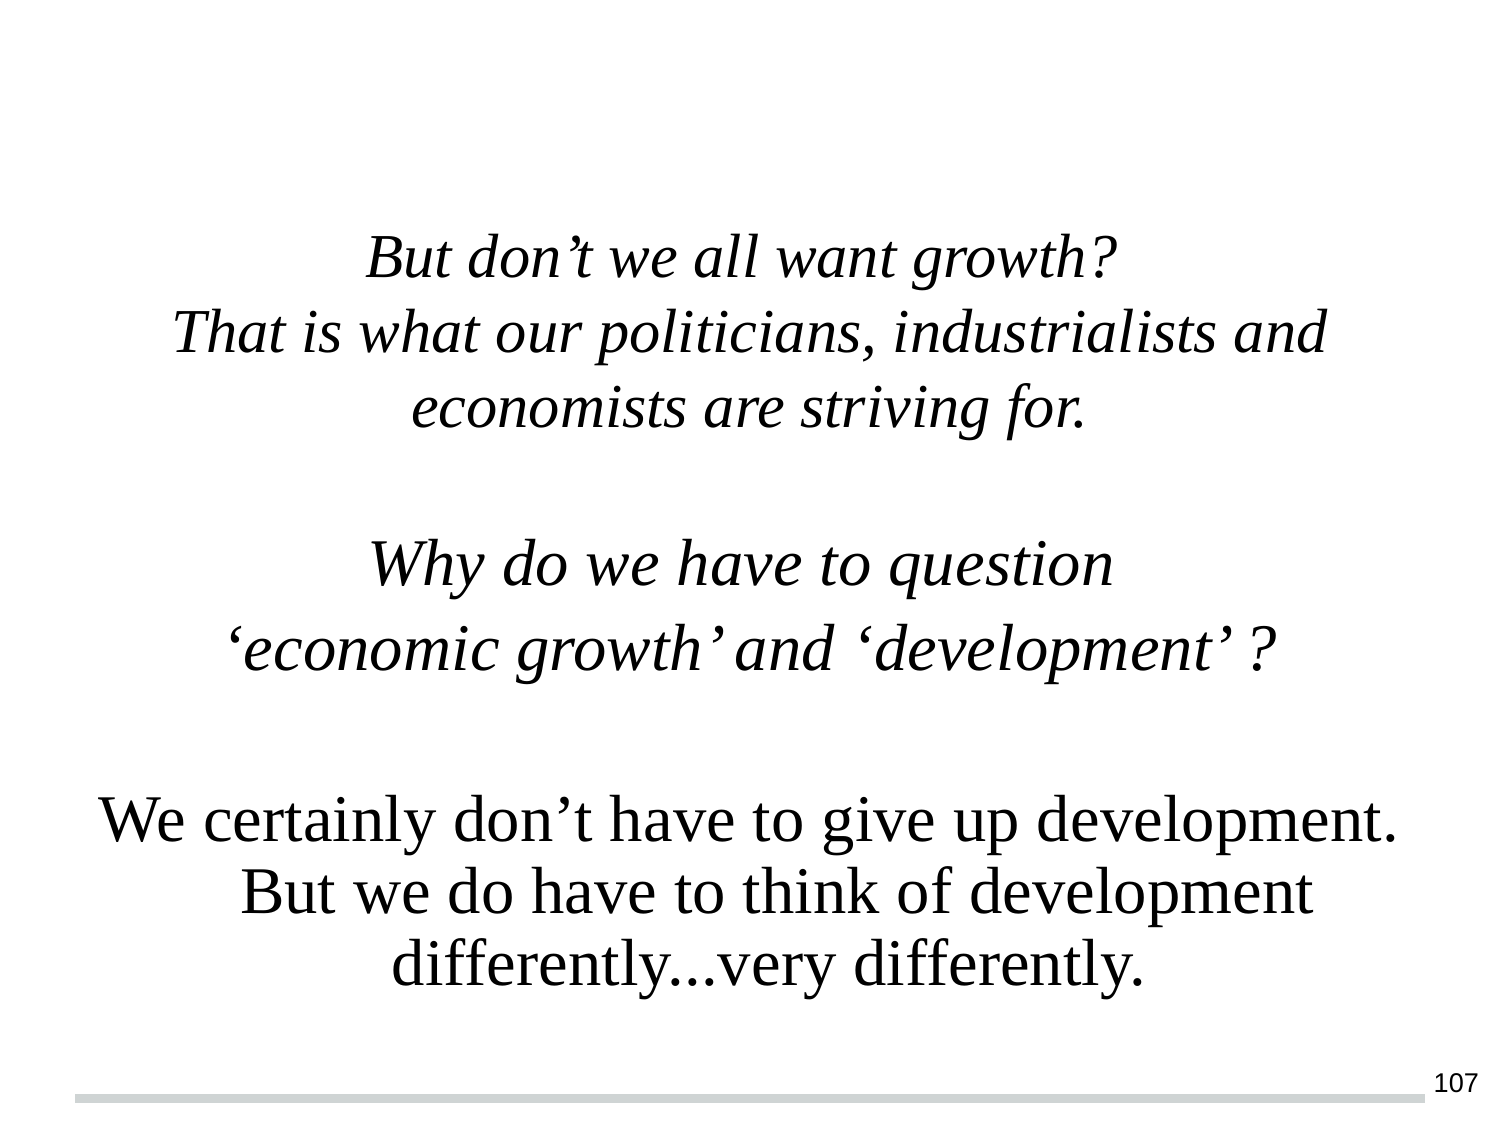

#
But don’t we all want growth?
That is what our politicians, industrialists and economists are striving for.

Why do we have to question
‘economic growth’ and ‘development’ ?

We certainly don’t have to give up development. But we do have to think of development differently...very differently.

107